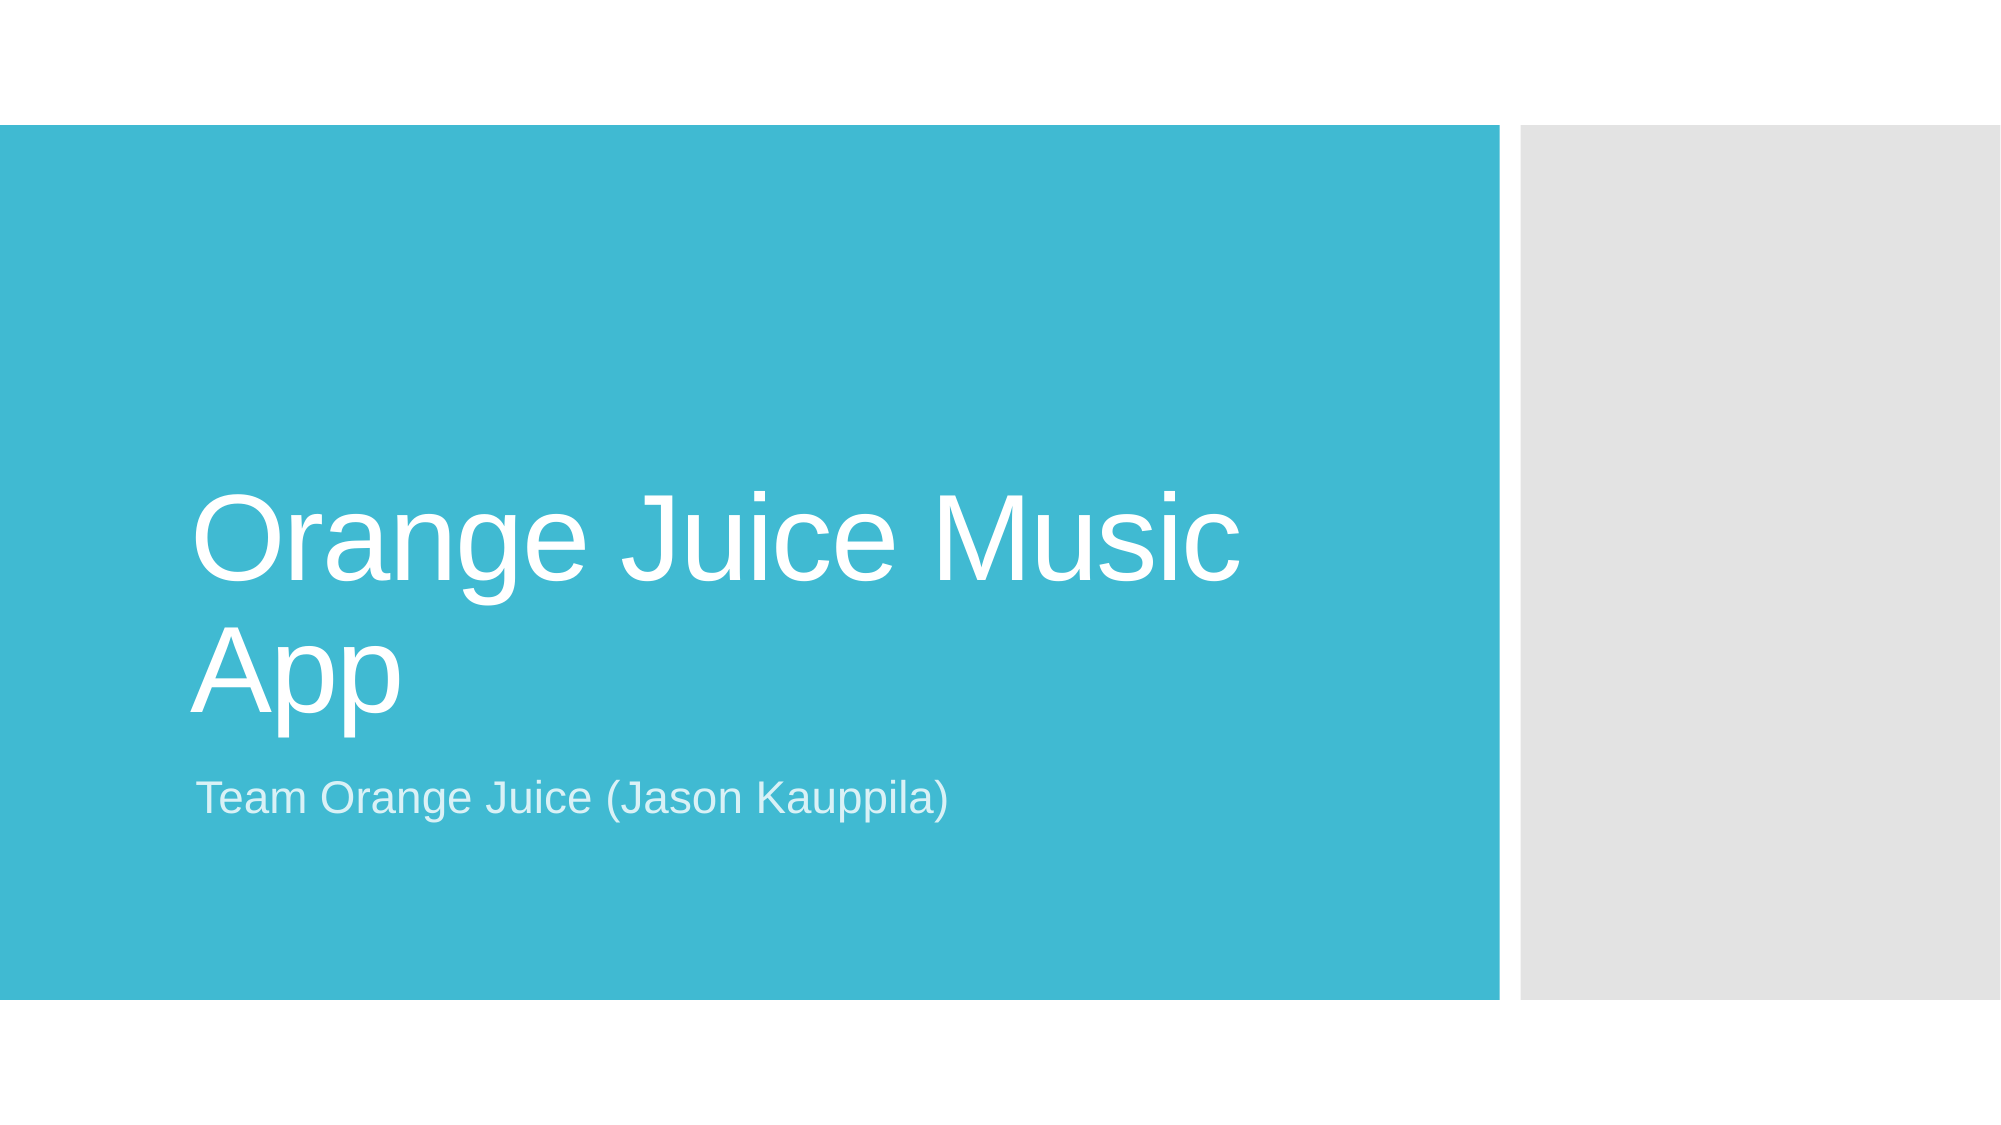

# Orange Juice Music App
Team Orange Juice (Jason Kauppila)